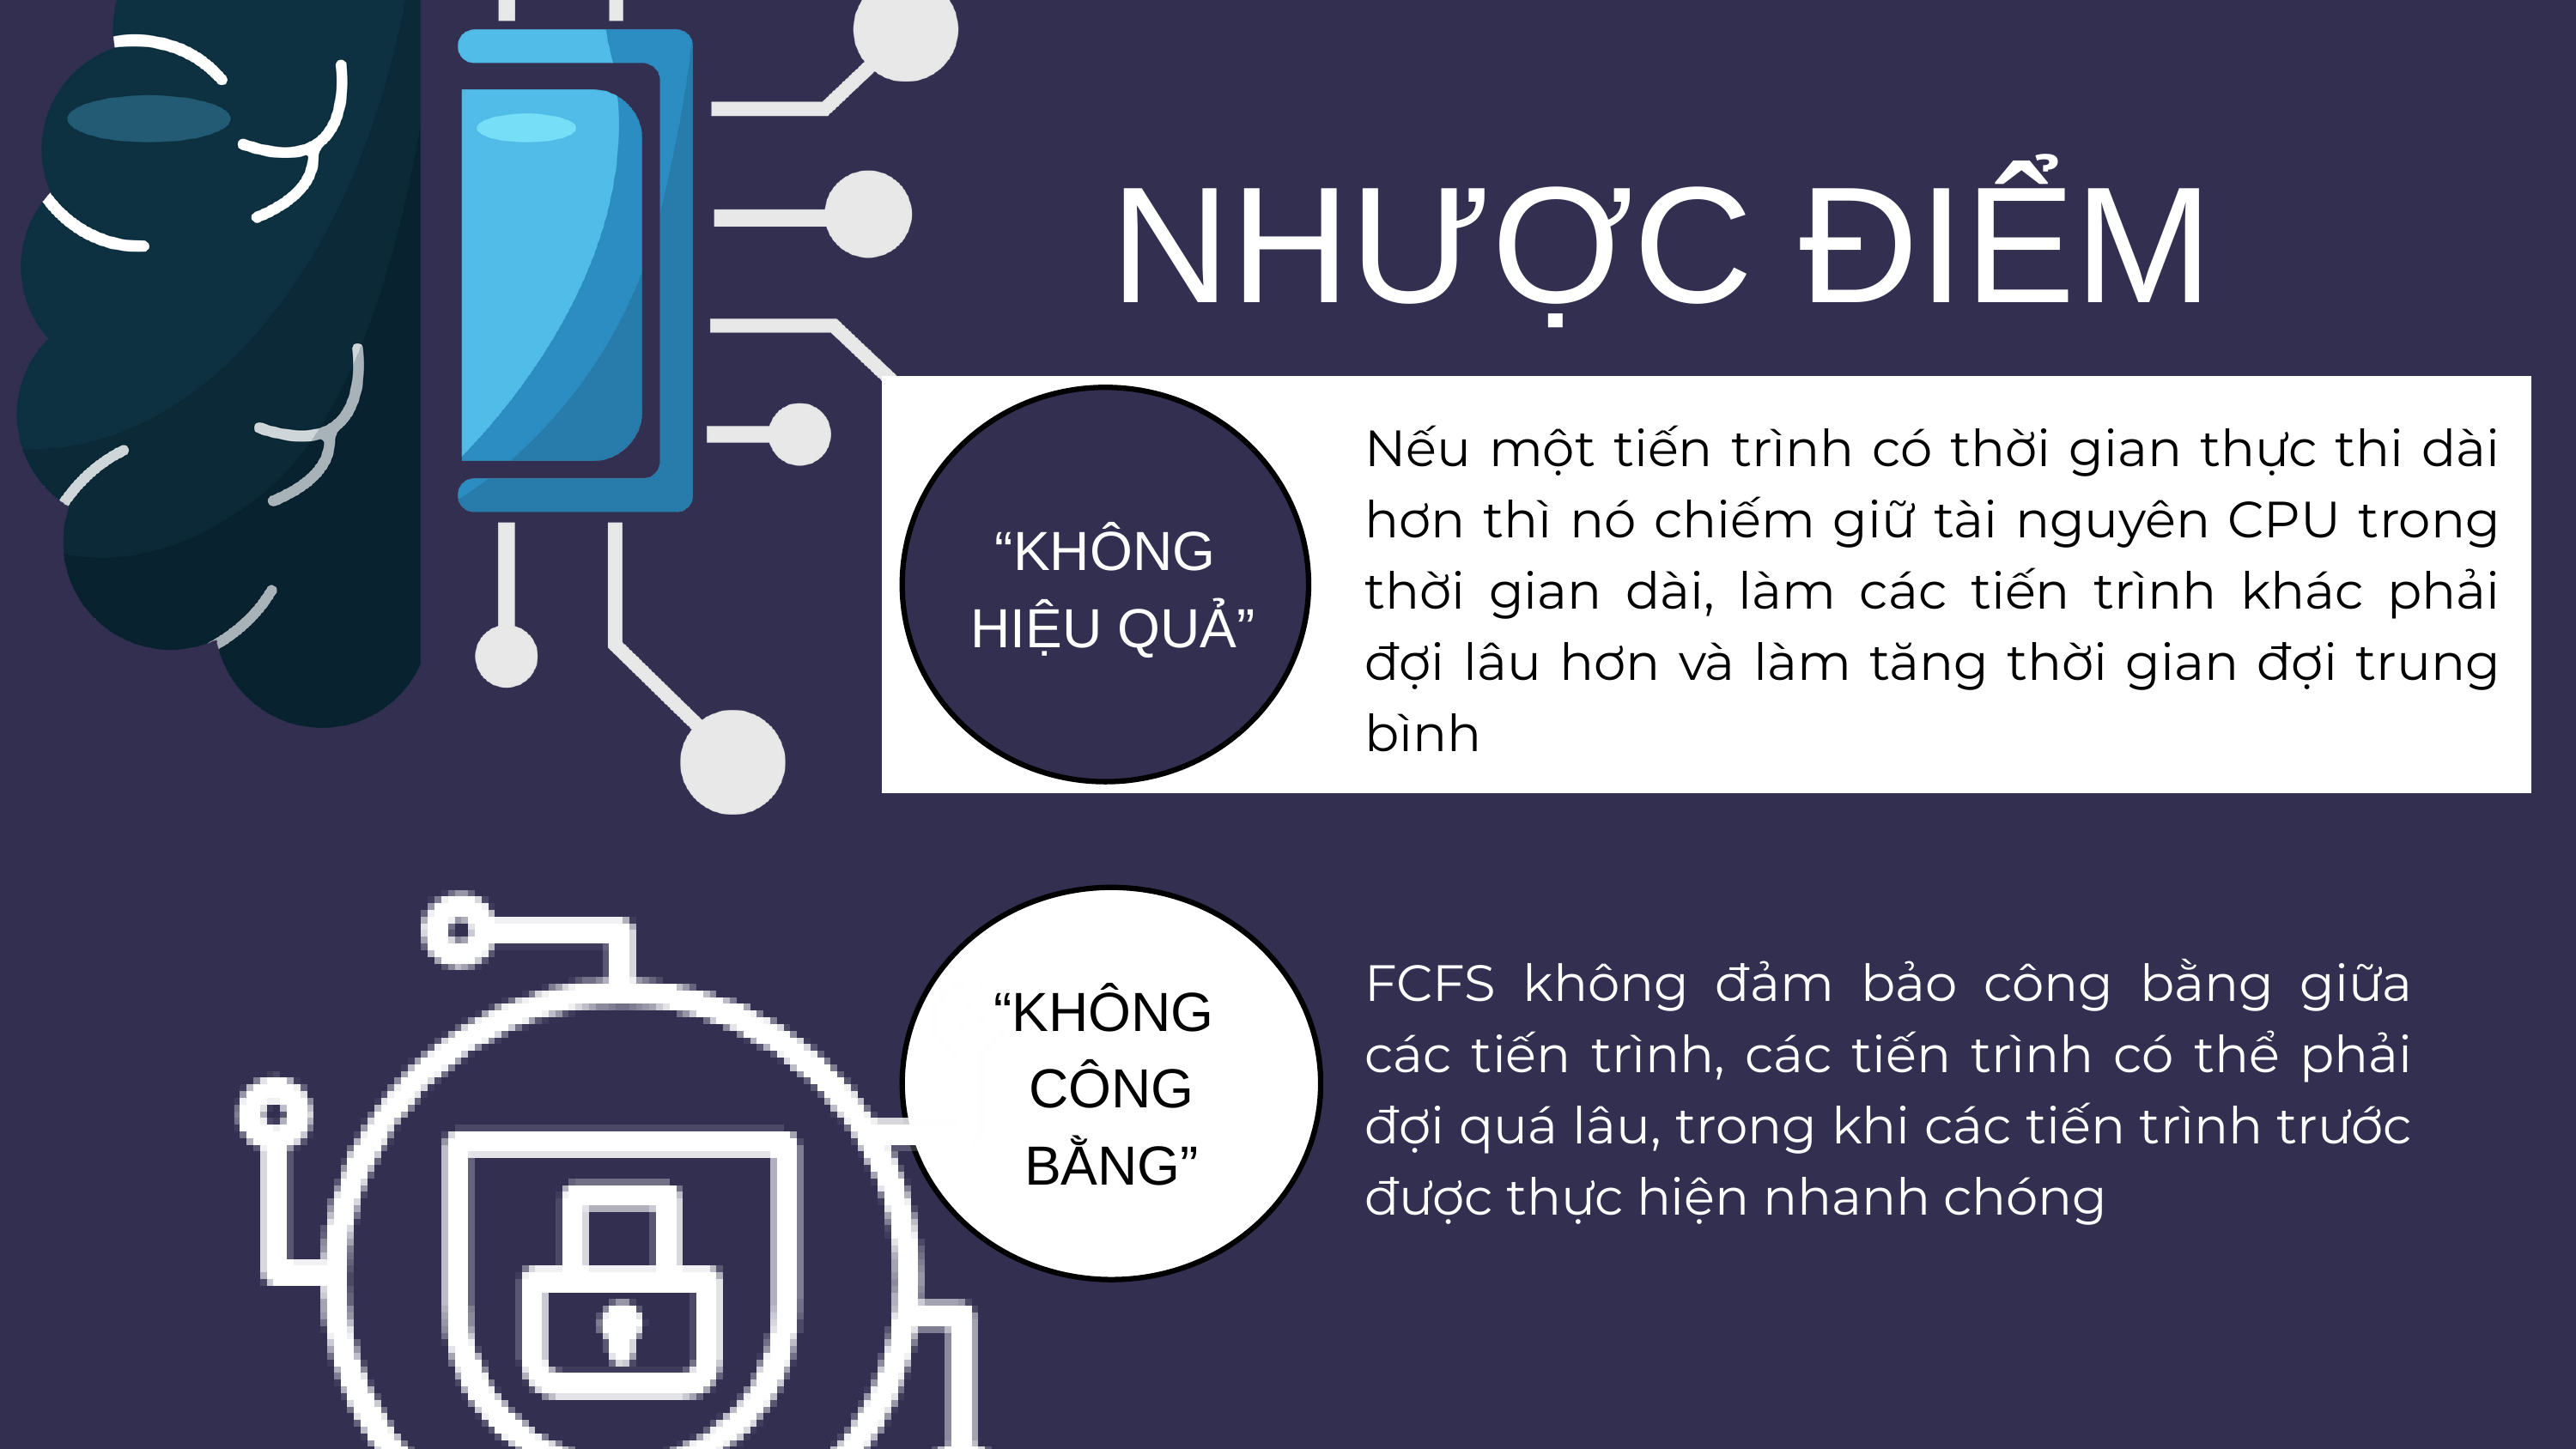

NHƯỢC ĐIỂM

Nếu một tiến trình có thời gian thực thi dài hơn thì nó chiếm giữ tài nguyên CPU trong thời gian dài, làm các tiến trình khác phải đợi lâu hơn và làm tăng thời gian đợi trung bình
“KHÔNG
 HIỆU QUẢ”

“KHÔNG CÔNG BẰNG”

FCFS không đảm bảo công bằng giữa các tiến trình, các tiến trình có thể phải đợi quá lâu, trong khi các tiến trình trước được thực hiện nhanh chóng
“KHÔNG
CÔNG BẰNG”